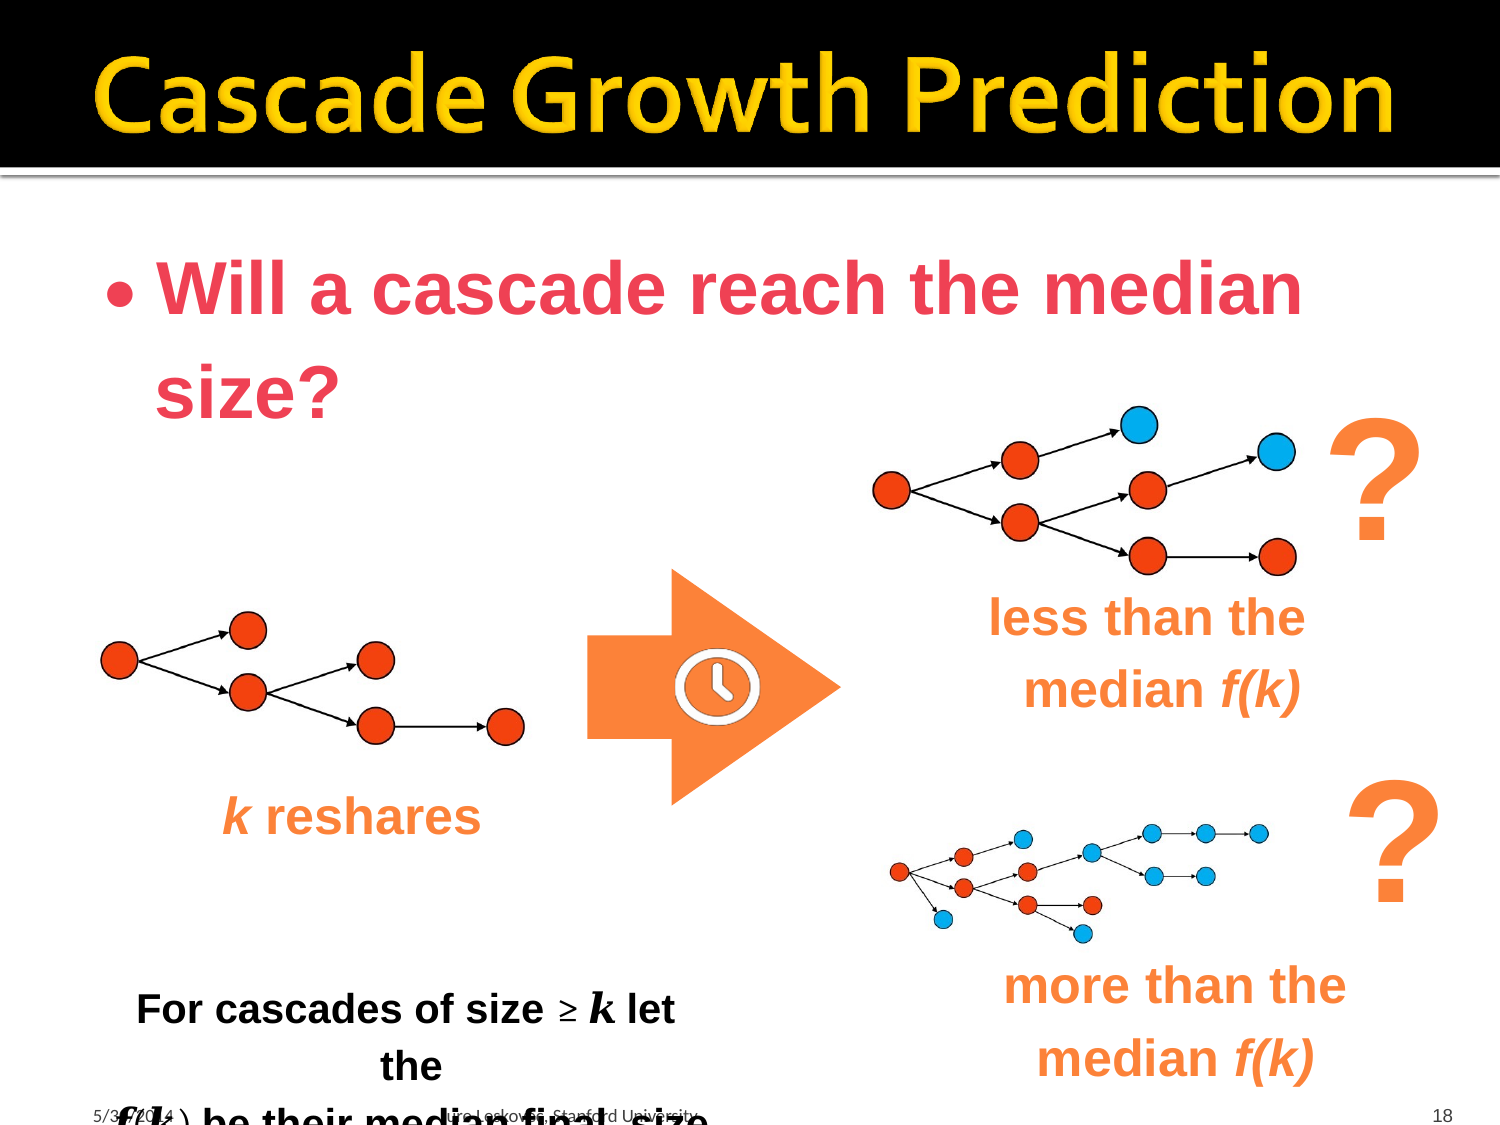

# Will a cascade reach the median
size?
?

less than the  median f(k)

?

k reshares
more than the
median f(k)
For cascades of size ≥ 𝒌 let  the
𝒇(𝒌) be their median final  size
5/30/2014
Jure Leskovec, Stanford University
18